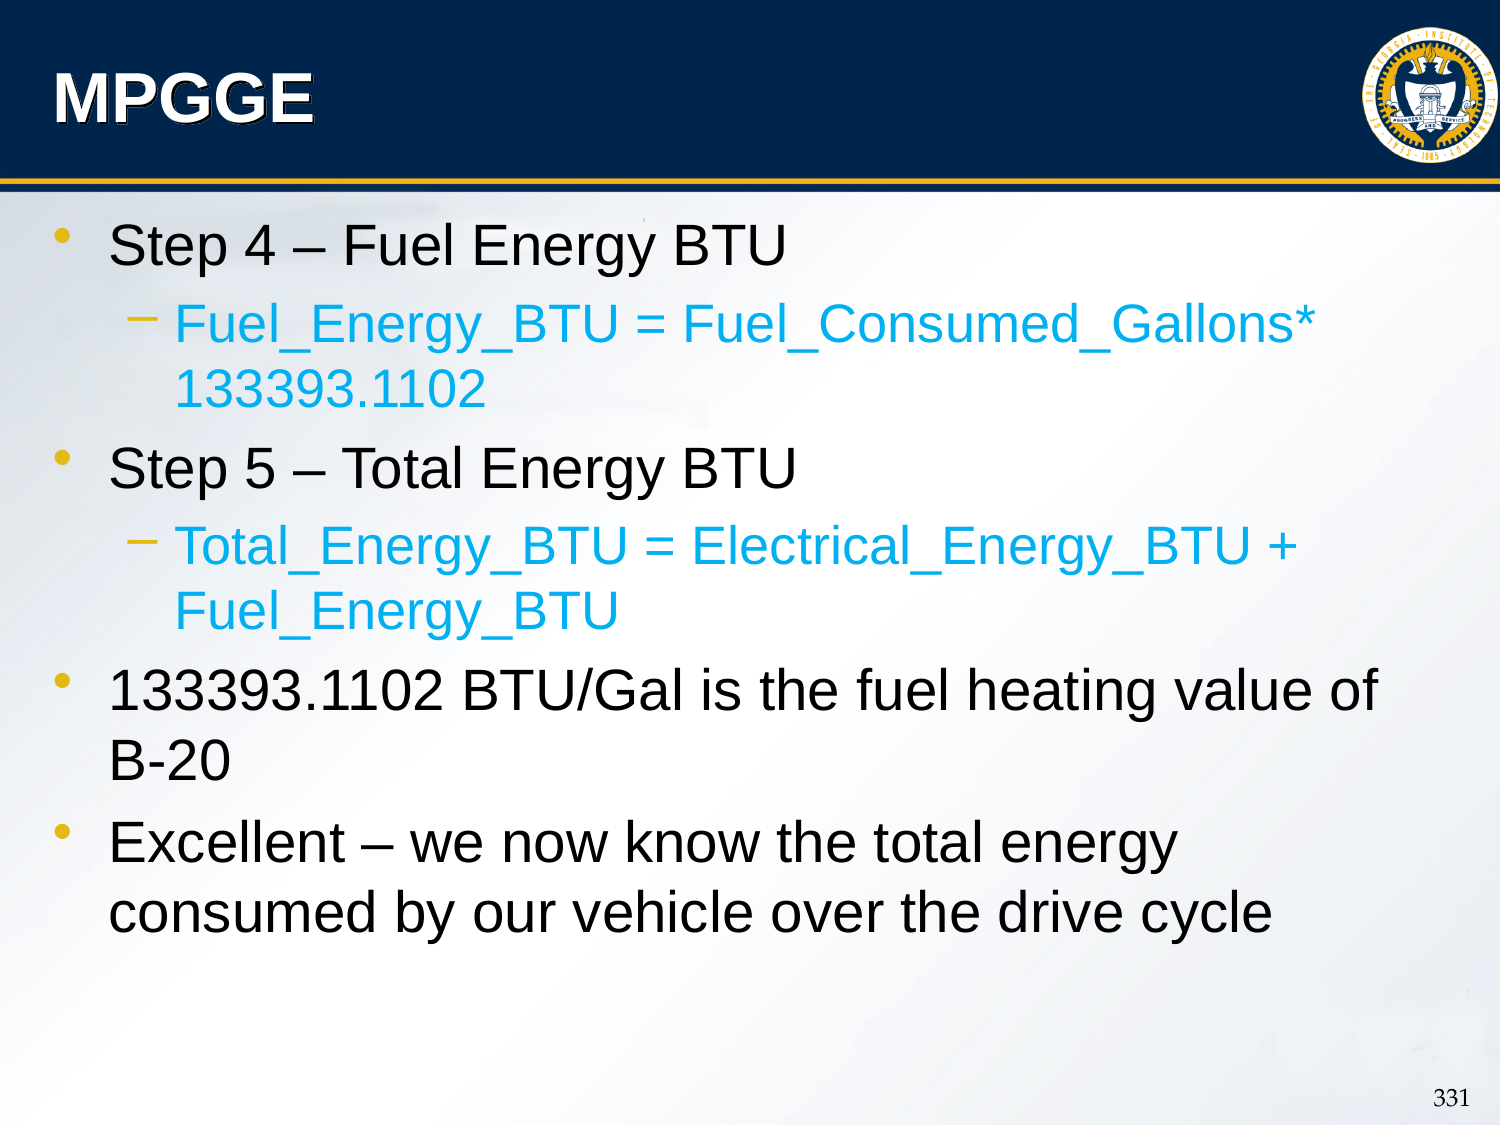

# MPGGE

Step 4 – Fuel Energy BTU
Fuel_Energy_BTU = Fuel_Consumed_Gallons* 133393.1102
Step 5 – Total Energy BTU
Total_Energy_BTU = Electrical_Energy_BTU + Fuel_Energy_BTU
133393.1102 BTU/Gal is the fuel heating value of  B-20
Excellent – we now know the total energy consumed by our vehicle over the drive cycle